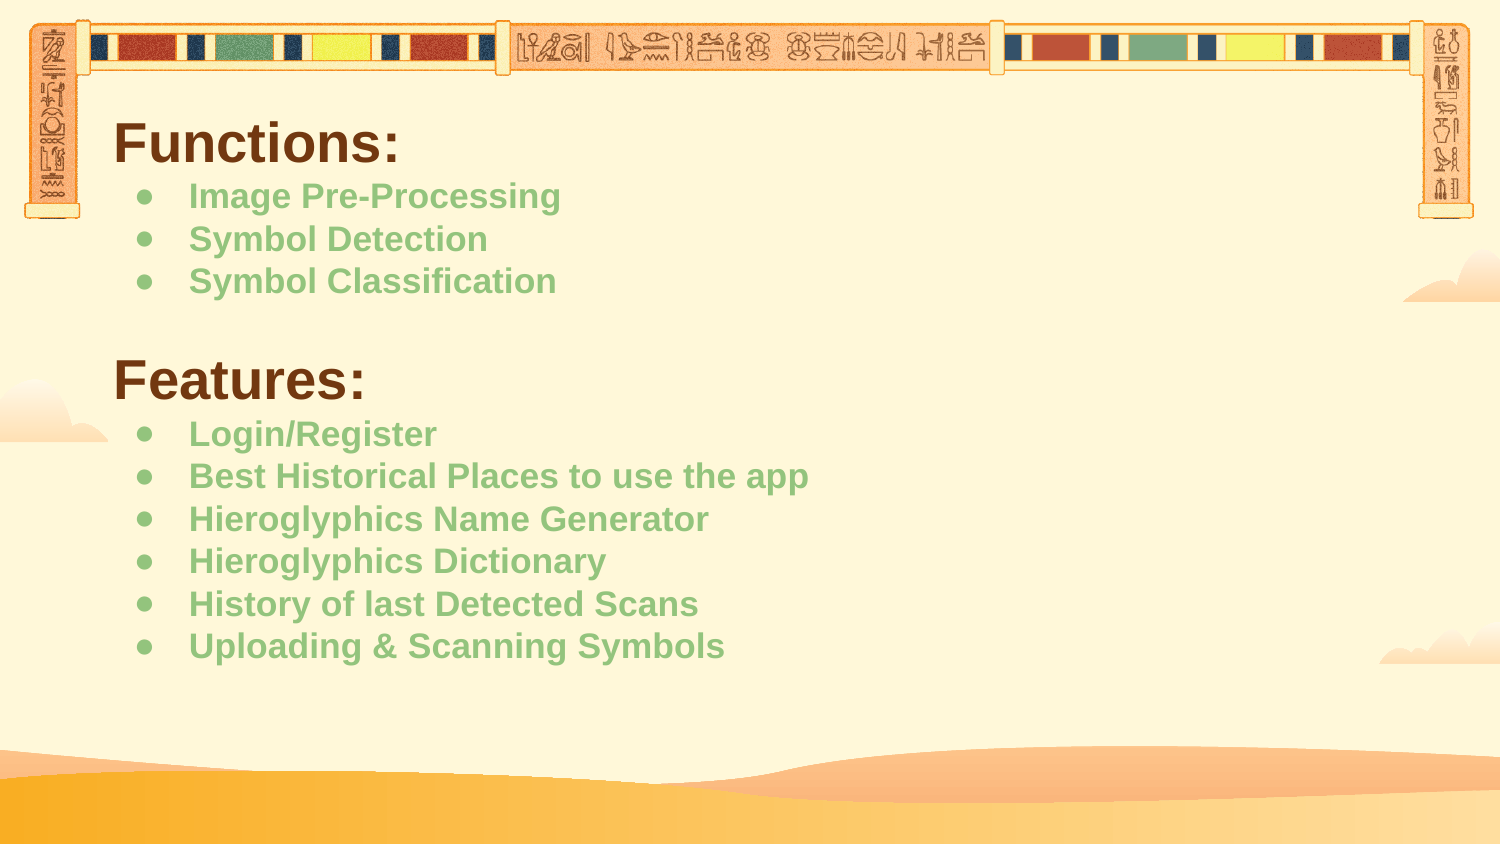

Functions:
Image Pre-Processing
Symbol Detection
Symbol Classification

Features:
Login/Register
Best Historical Places to use the app
Hieroglyphics Name Generator
Hieroglyphics Dictionary
History of last Detected Scans
Uploading & Scanning Symbols